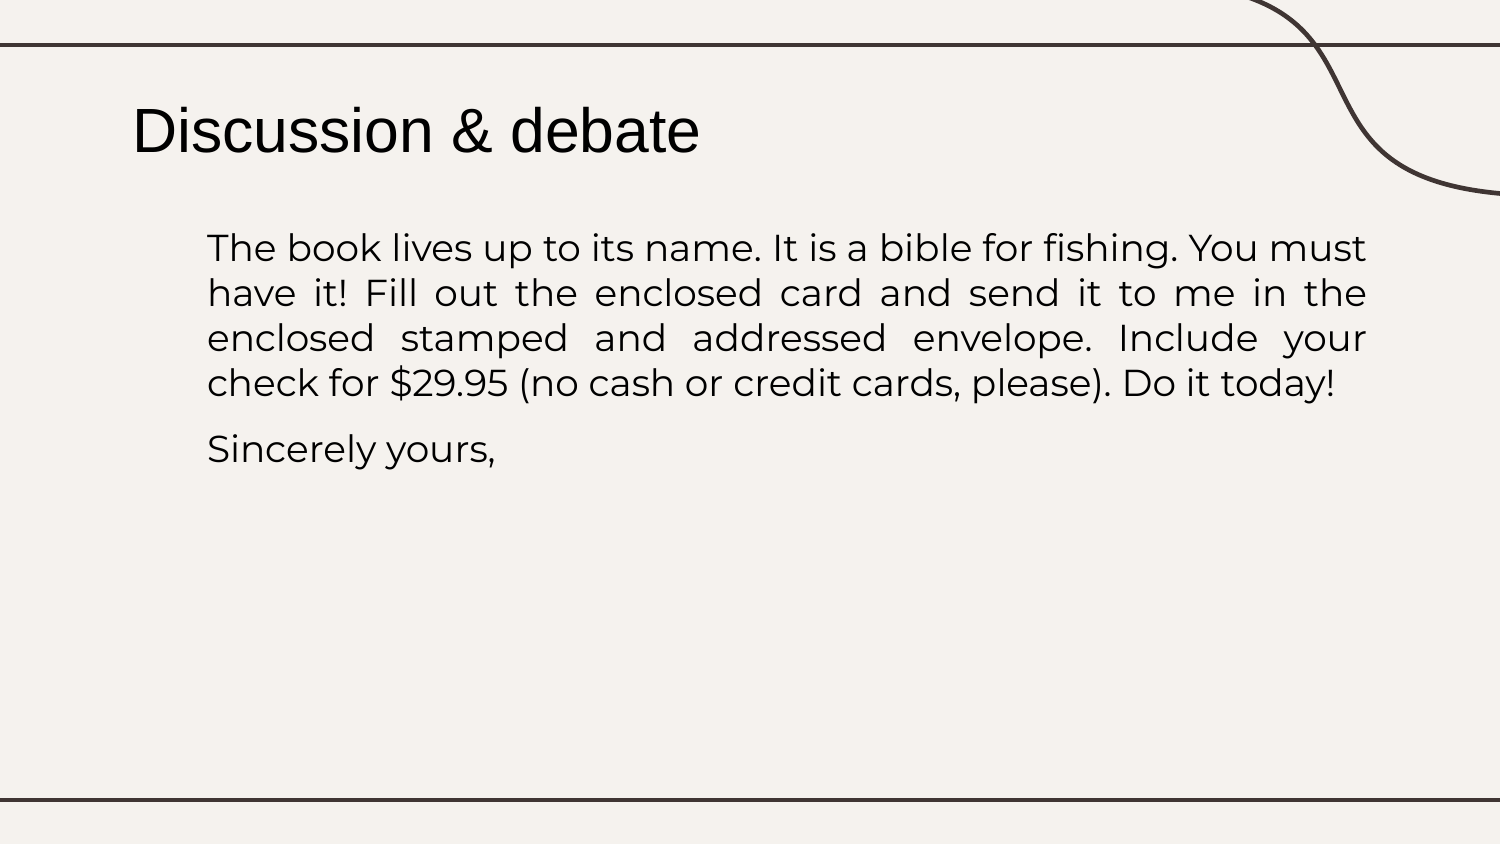

# Discussion & debate
The book lives up to its name. It is a bible for fishing. You must have it! Fill out the enclosed card and send it to me in the enclosed stamped and addressed envelope. Include your check for $29.95 (no cash or credit cards, please). Do it today!
Sincerely yours,